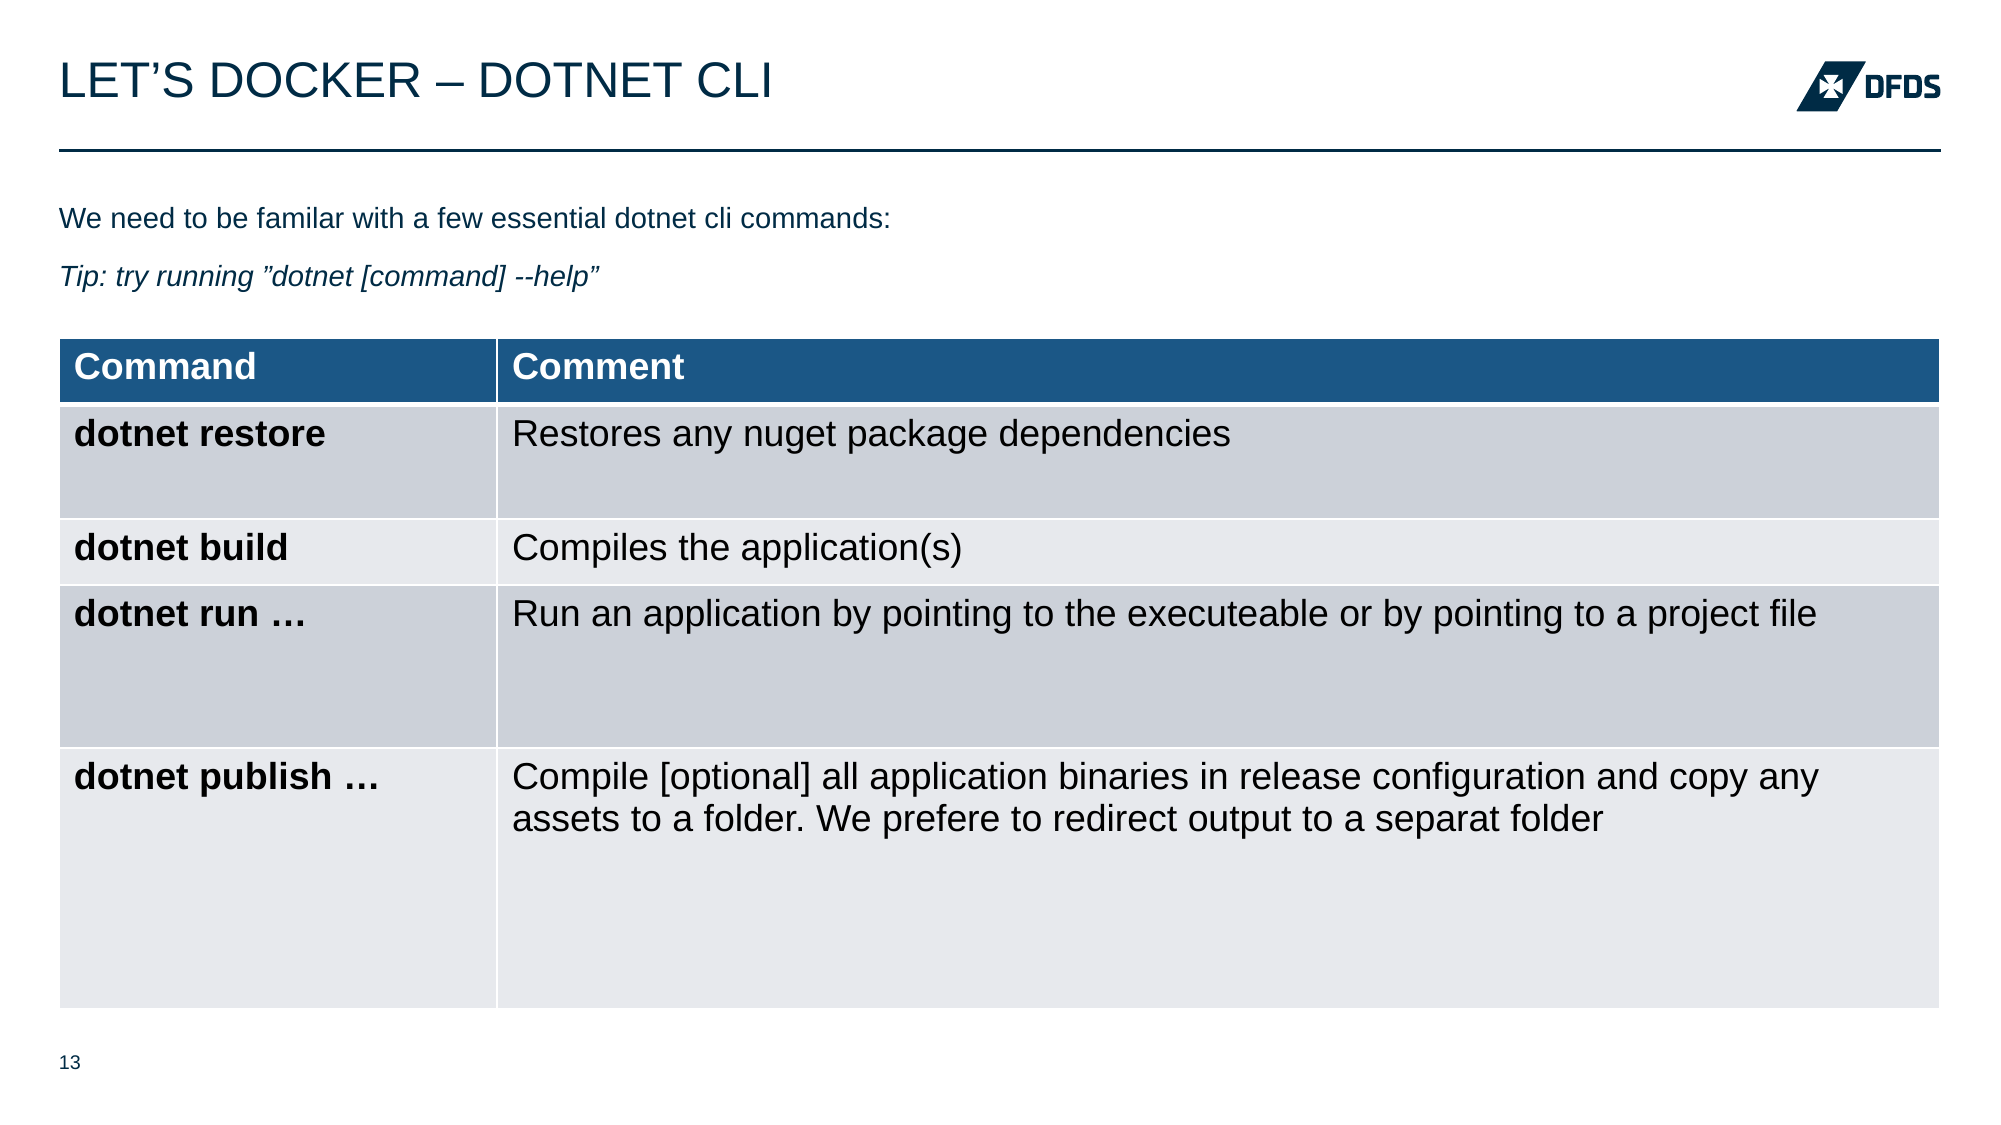

# Let’s docker – dotnet cli
We need to be familar with a few essential dotnet cli commands:
Tip: try running ”dotnet [command] --help”
| Command | Comment |
| --- | --- |
| dotnet restore | Restores any nuget package dependencies |
| dotnet build | Compiles the application(s) |
| dotnet run … | Run an application by pointing to the executeable or by pointing to a project file |
| dotnet publish … | Compile [optional] all application binaries in release configuration and copy any assets to a folder. We prefere to redirect output to a separat folder |